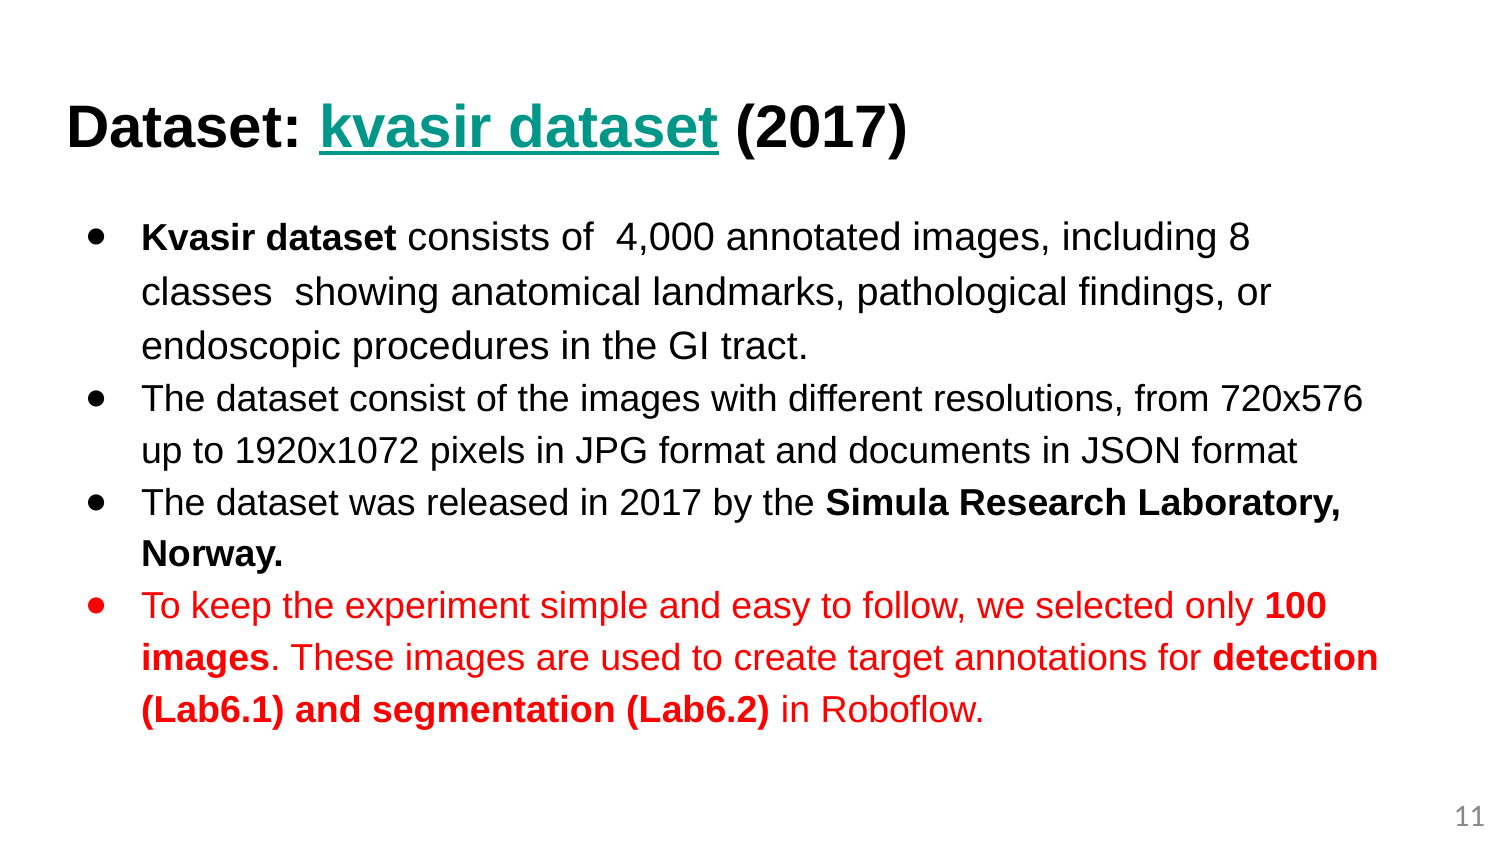

# Dataset: kvasir dataset (2017)
Kvasir dataset consists of  4,000 annotated images, including 8 classes  showing anatomical landmarks, pathological findings, or endoscopic procedures in the GI tract.
The dataset consist of the images with different resolutions, from 720x576 up to 1920x1072 pixels in JPG format and documents in JSON format
The dataset was released in 2017 by the Simula Research Laboratory, Norway.
To keep the experiment simple and easy to follow, we selected only 100 images. These images are used to create target annotations for detection (Lab6.1) and segmentation (Lab6.2) in Roboflow.
11